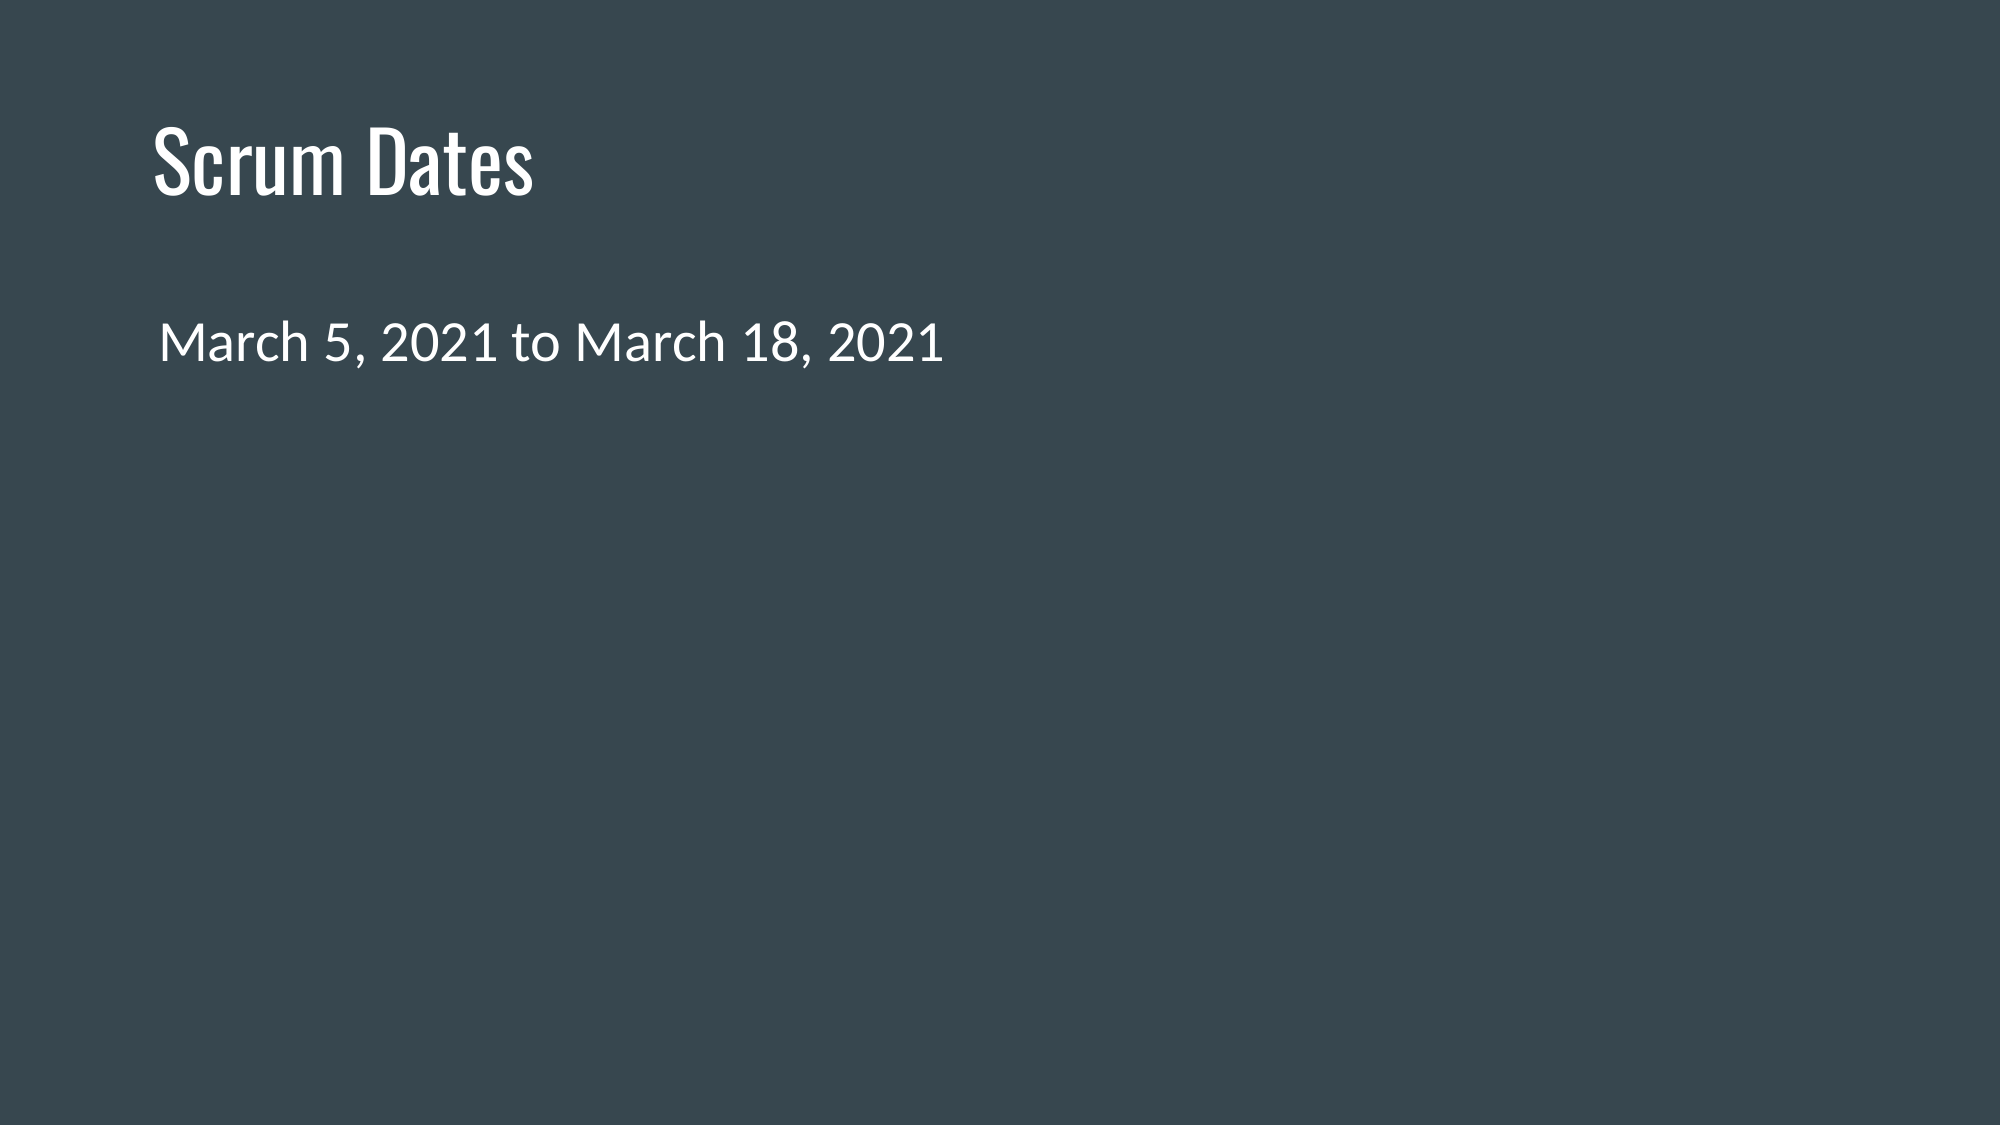

# Scrum Dates
March 5, 2021 to March 18, 2021